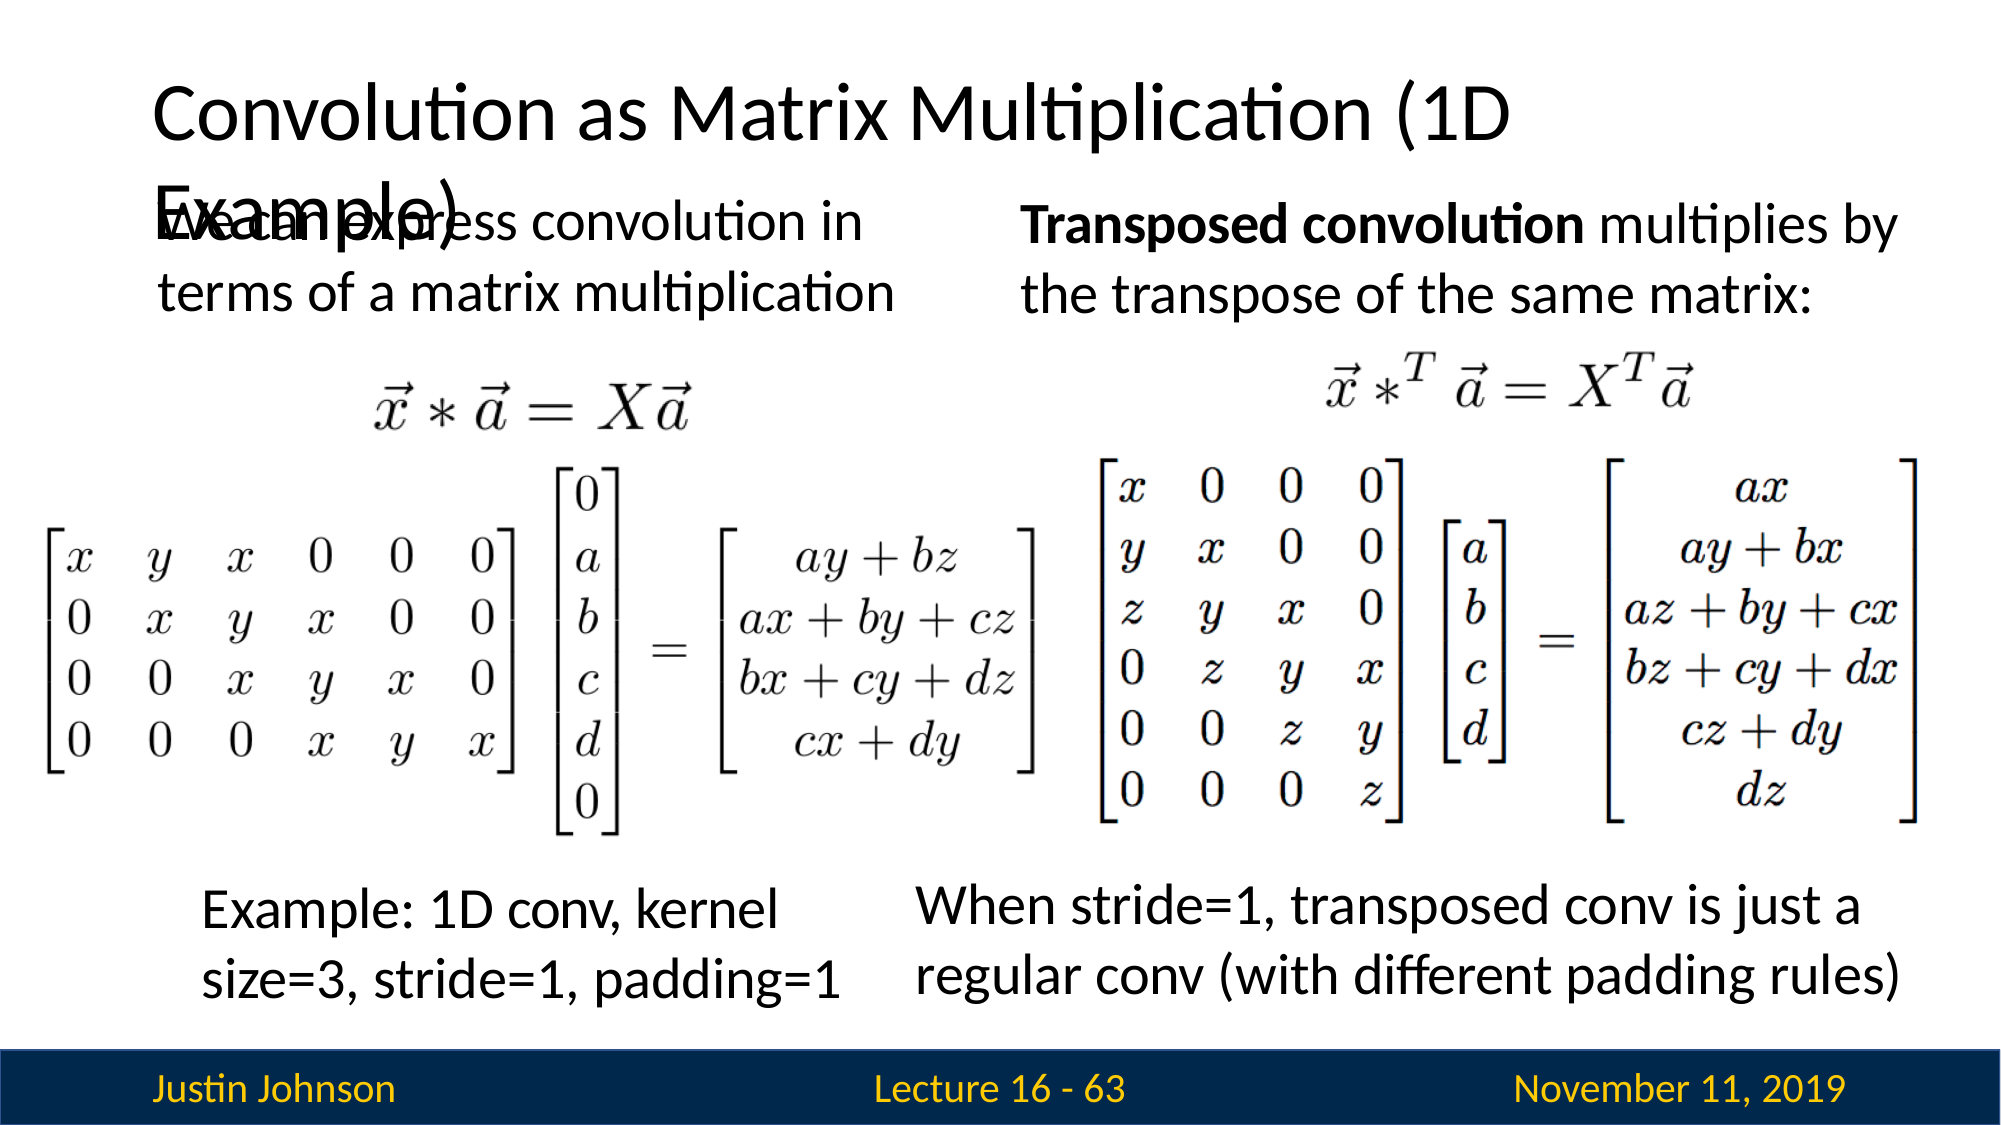

# Convolution as Matrix Multiplication (1D Example)
We can express convolution in  terms of a matrix multiplication
Transposed convolution multiplies by  the transpose of the same matrix:

When stride=1, transposed conv is just a  regular conv (with different padding rules)
Example: 1D conv, kernel  size=3, stride=1, padding=1
Justin Johnson
November 11, 2019
Lecture 16 - 63